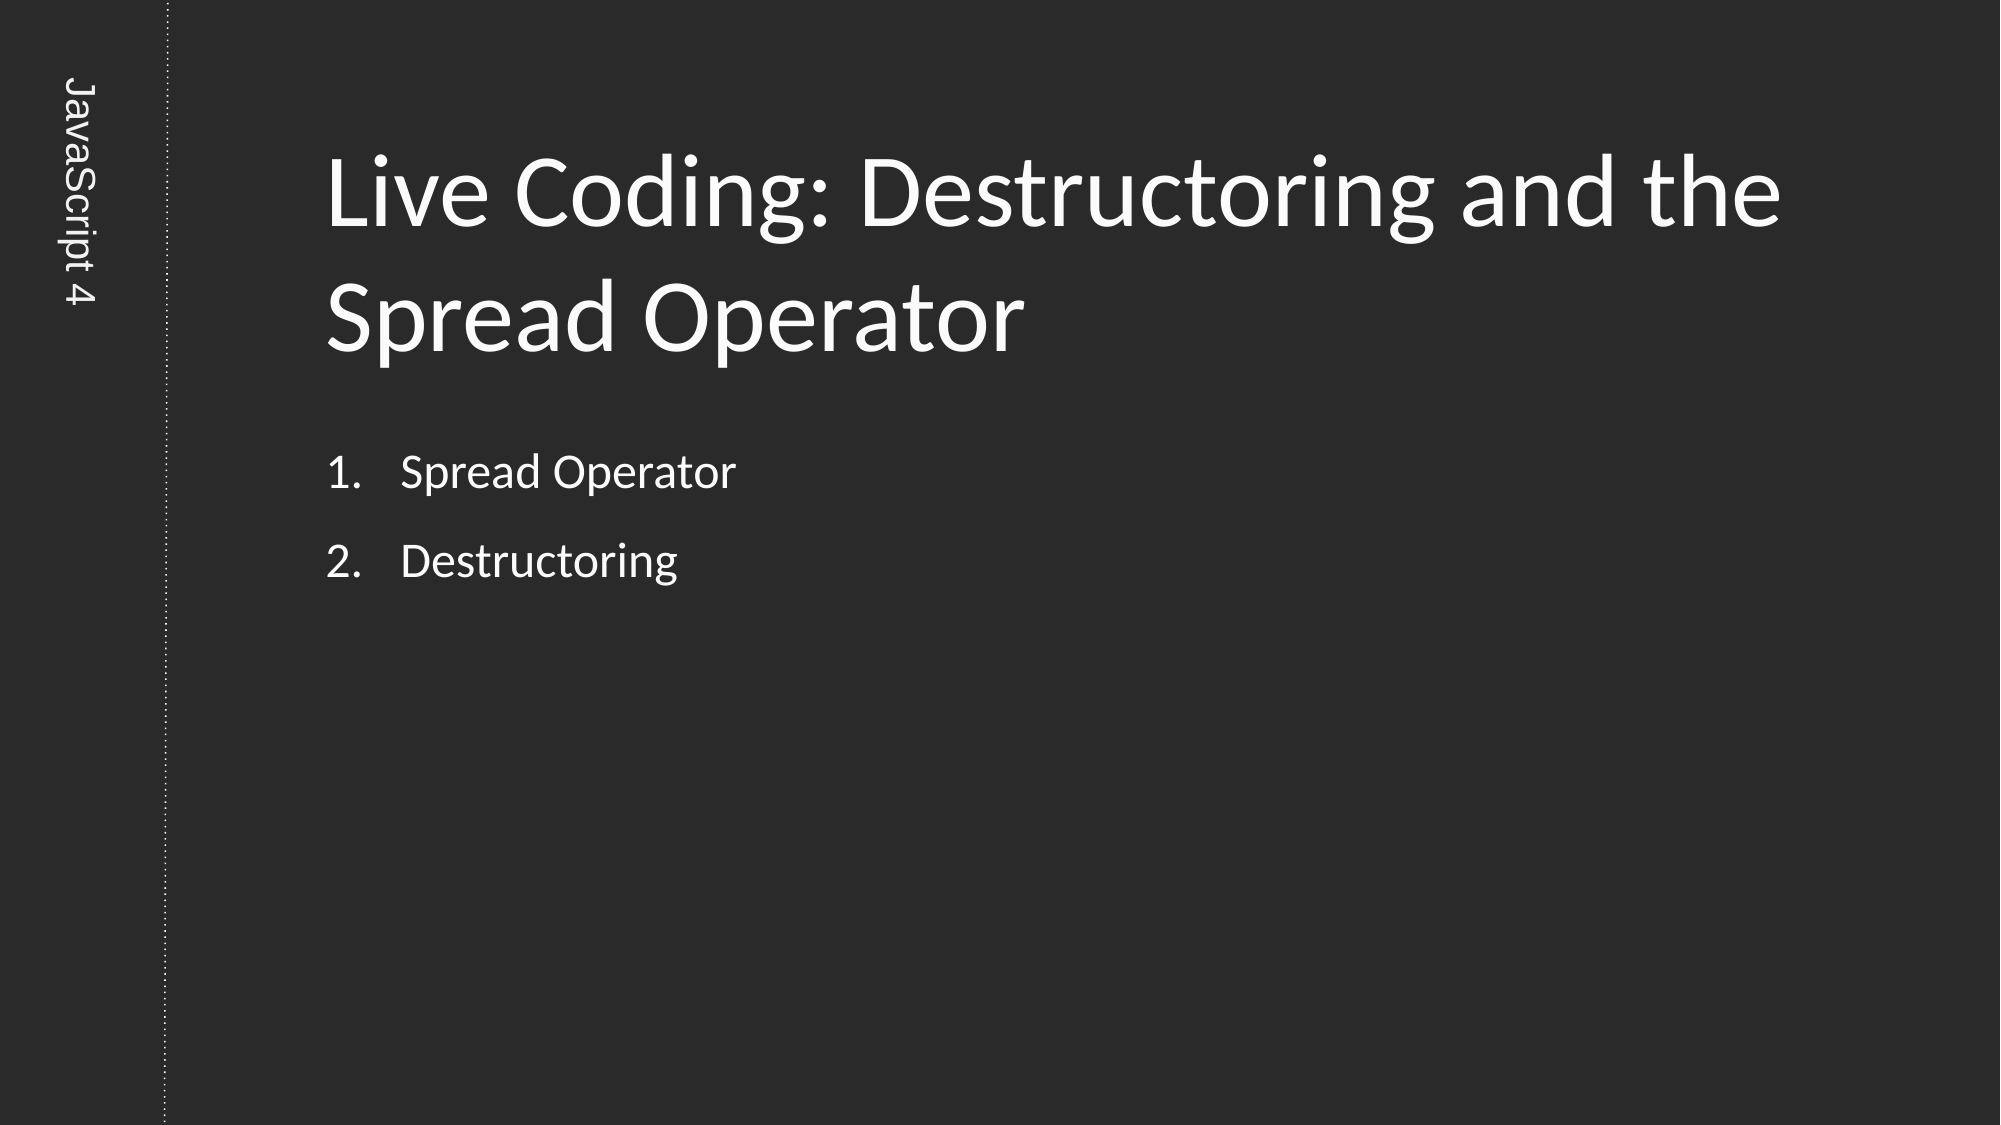

# Live Coding: Destructoring and the Spread Operator
Spread Operator
Destructoring